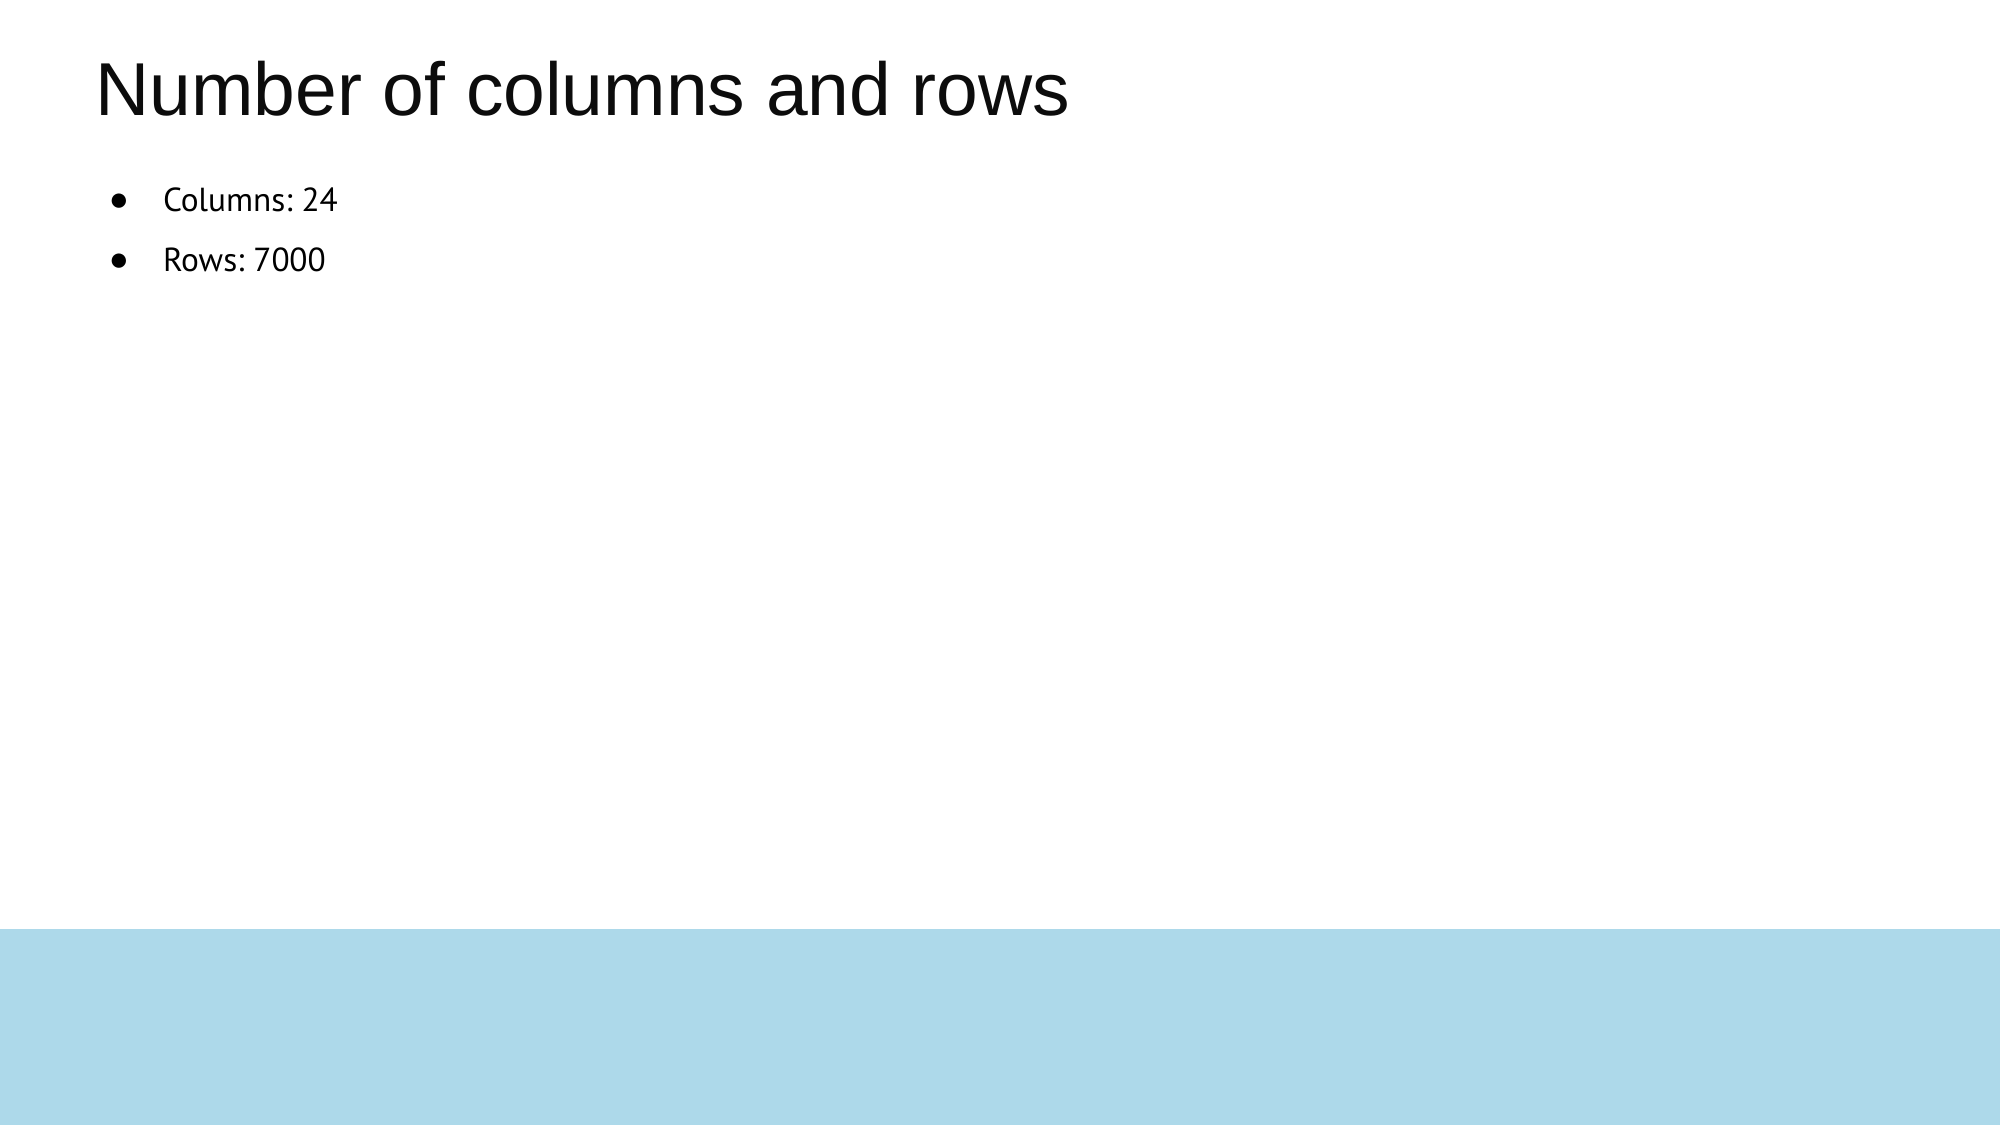

Number of columns and rows
Columns: 24
Rows: 7000